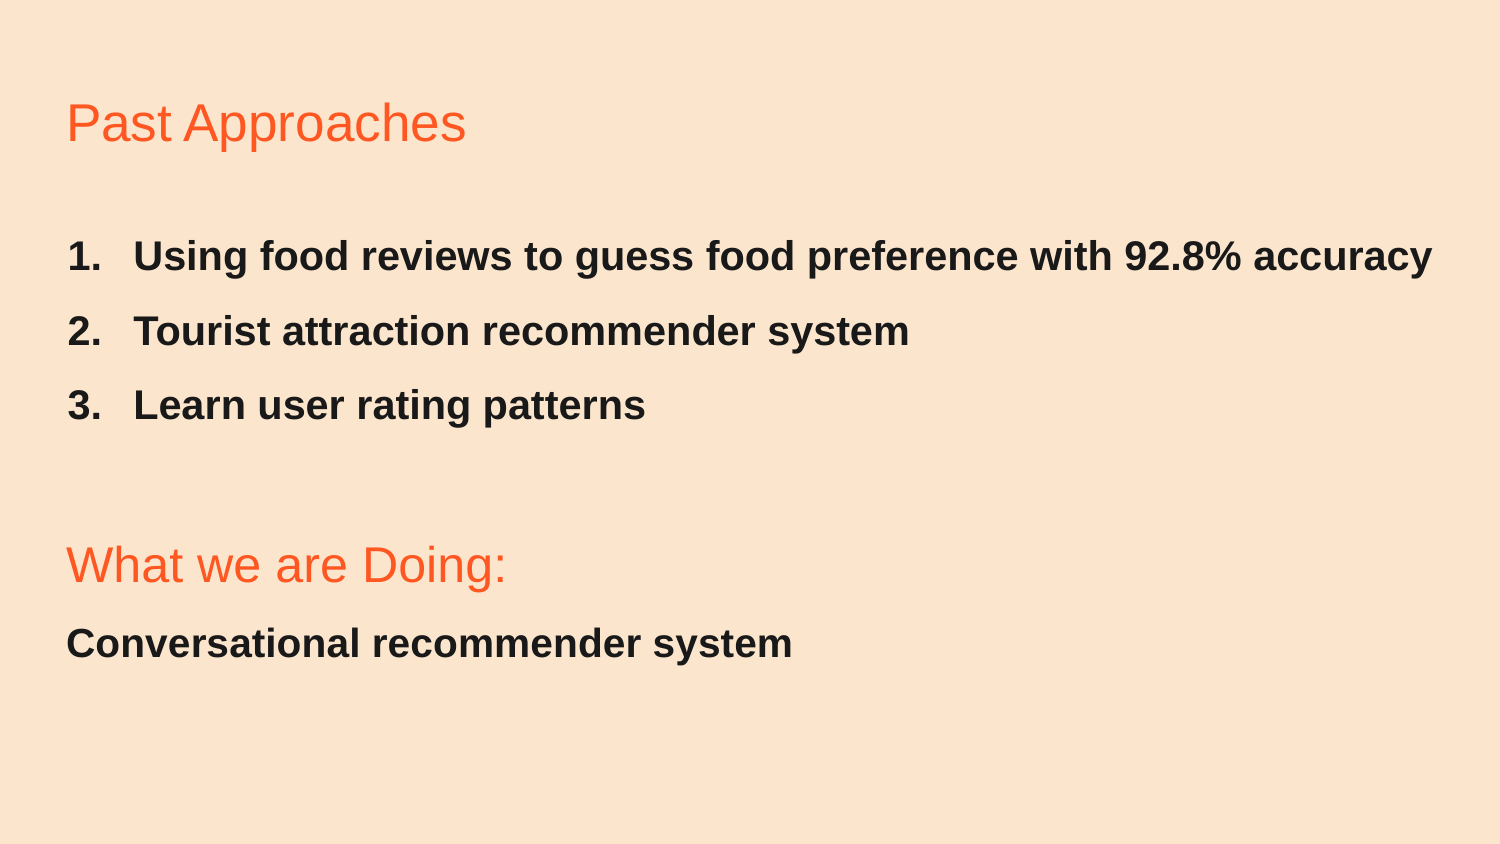

# Past Approaches
Using food reviews to guess food preference with 92.8% accuracy
Tourist attraction recommender system
Learn user rating patterns

What we are Doing:
Conversational recommender system